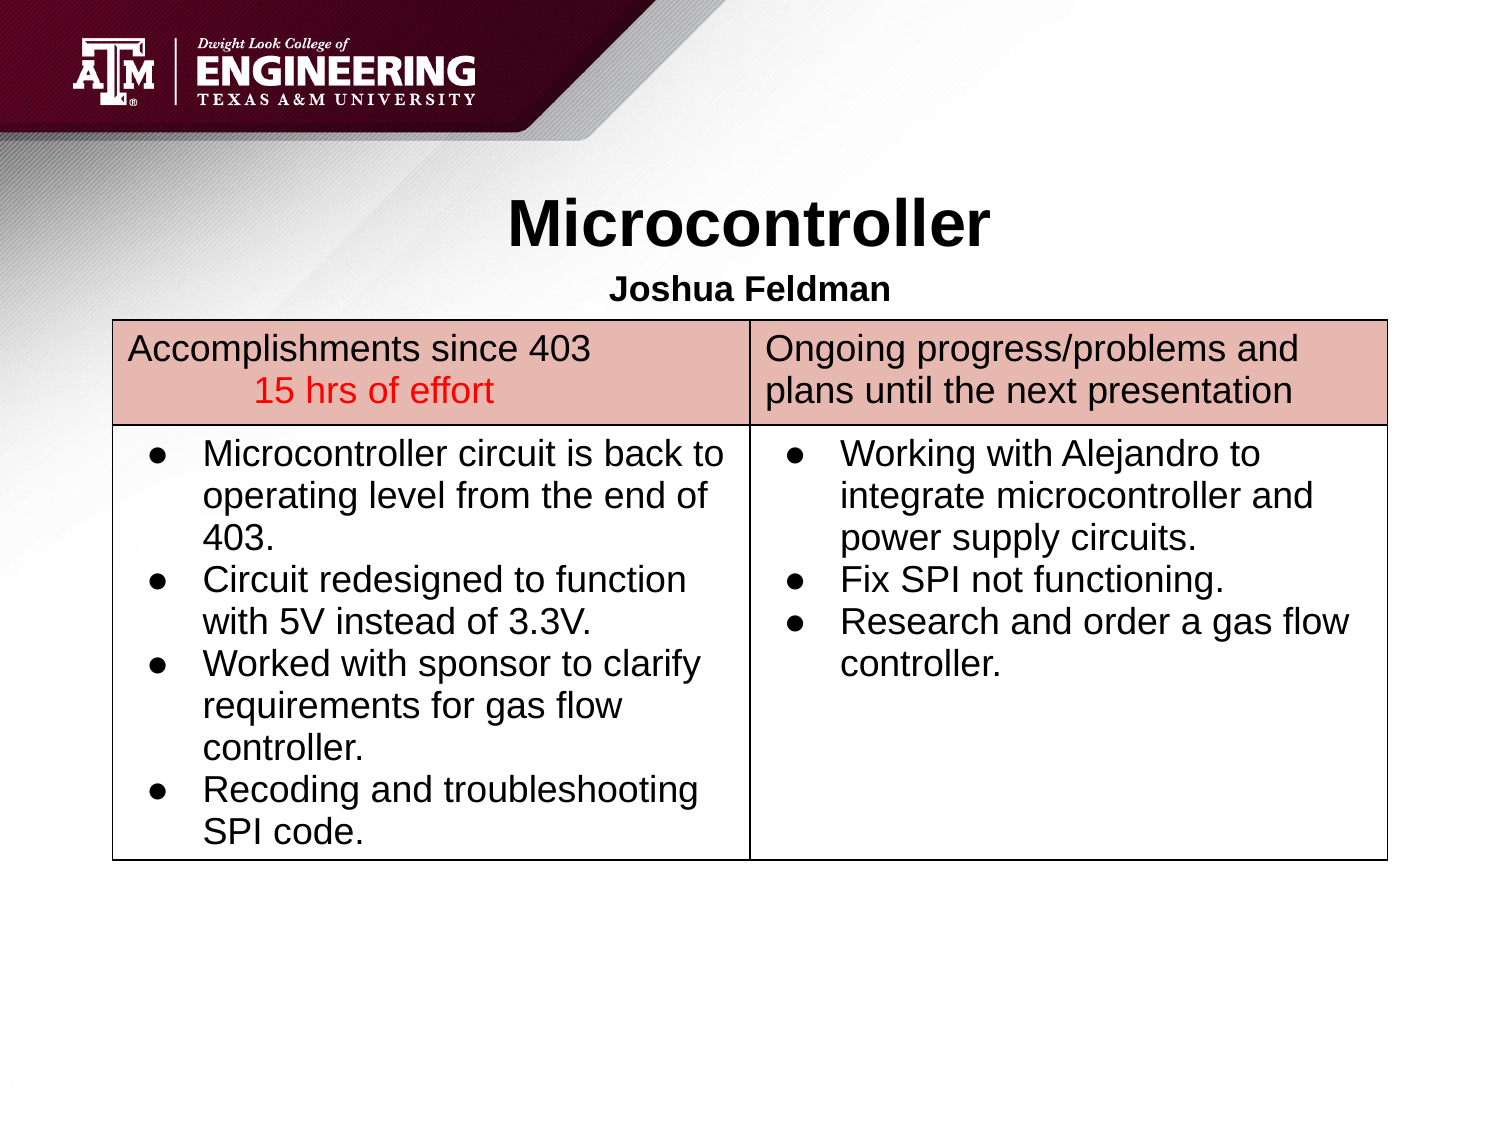

# Microcontroller
Joshua Feldman
| Accomplishments since 403 15 hrs of effort | Ongoing progress/problems and plans until the next presentation |
| --- | --- |
| Microcontroller circuit is back to operating level from the end of 403. Circuit redesigned to function with 5V instead of 3.3V. Worked with sponsor to clarify requirements for gas flow controller. Recoding and troubleshooting SPI code. | Working with Alejandro to integrate microcontroller and power supply circuits. Fix SPI not functioning. Research and order a gas flow controller. |